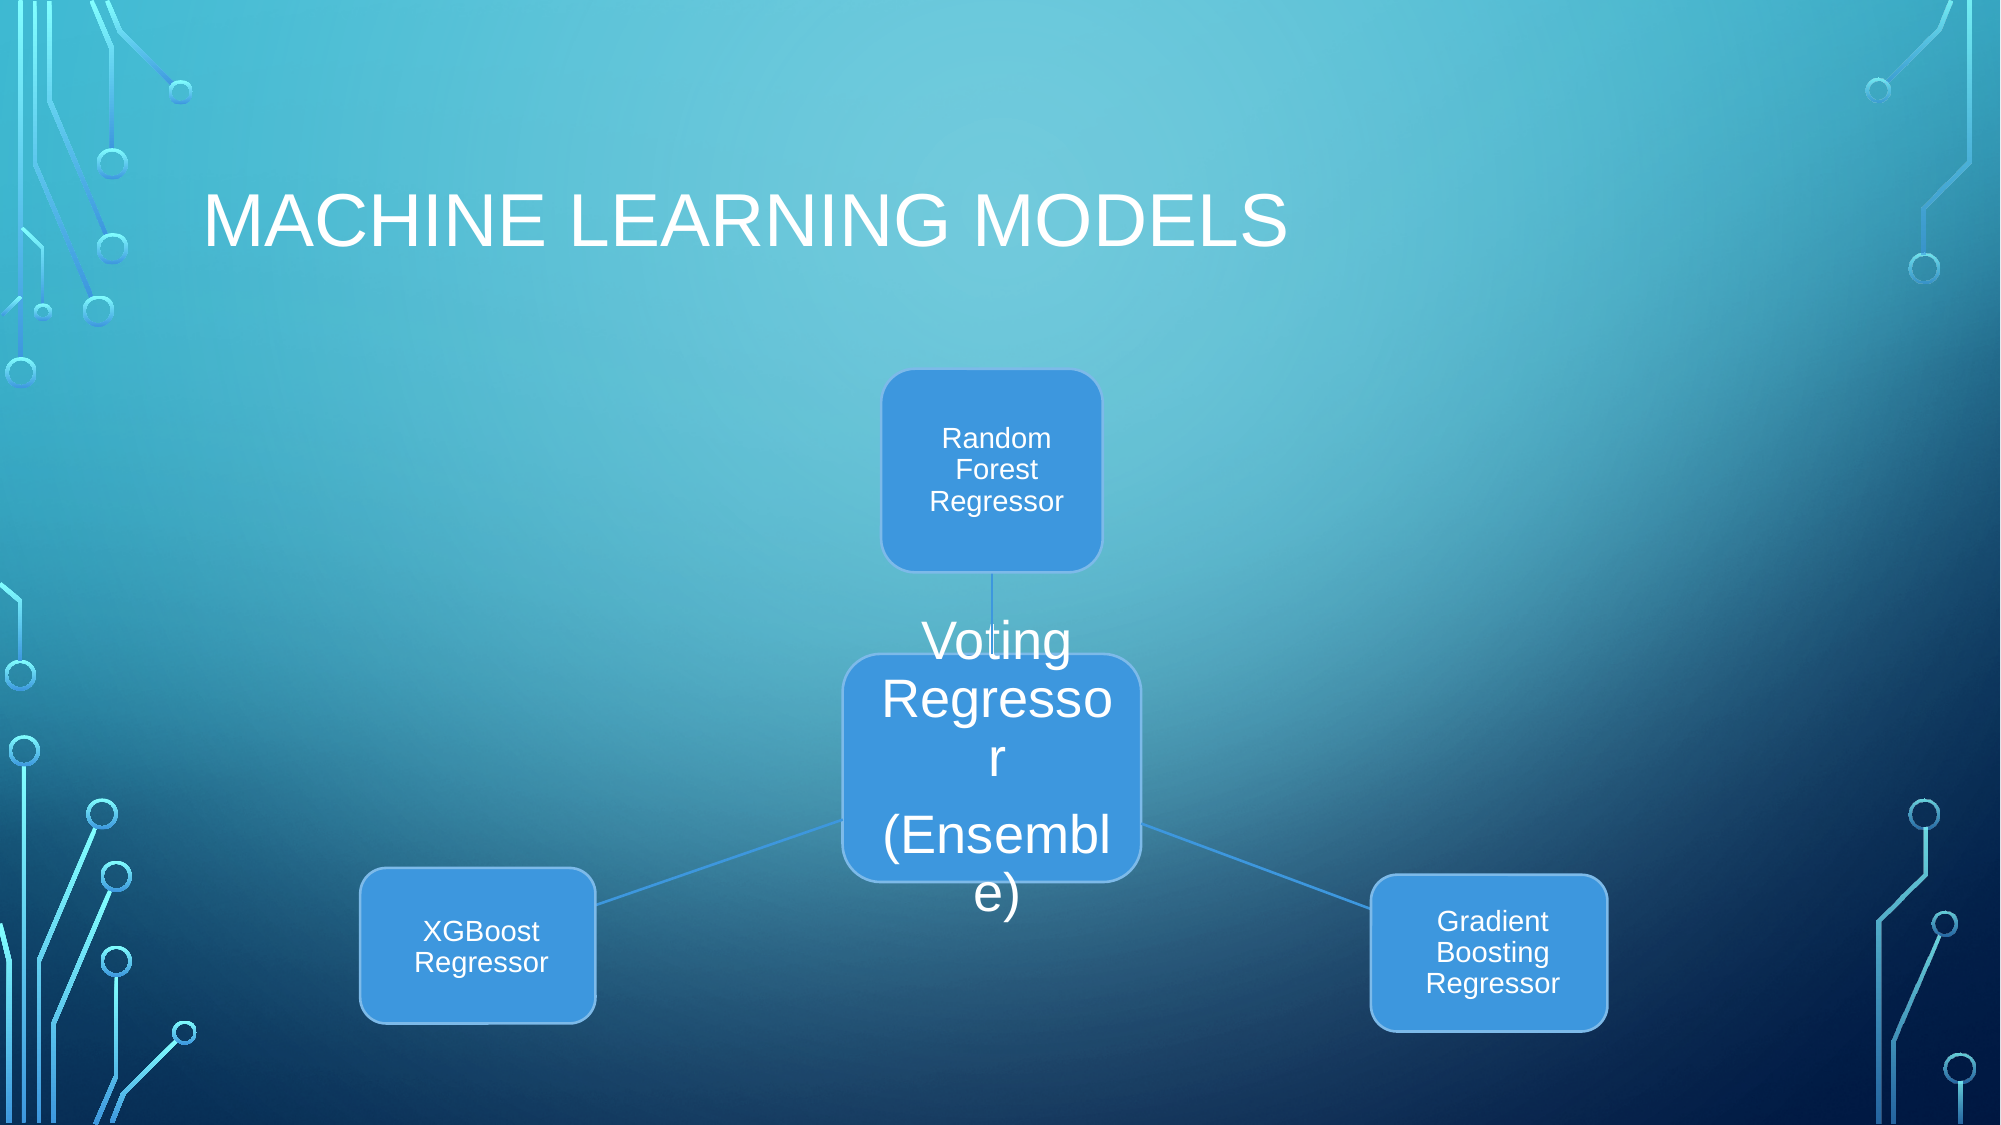

# MACHINE LEARNING MODELS
Voting Regressor
(Ensemble)
Random Forest Regressor
Gradient Boosting Regressor

XGBoost Regressor